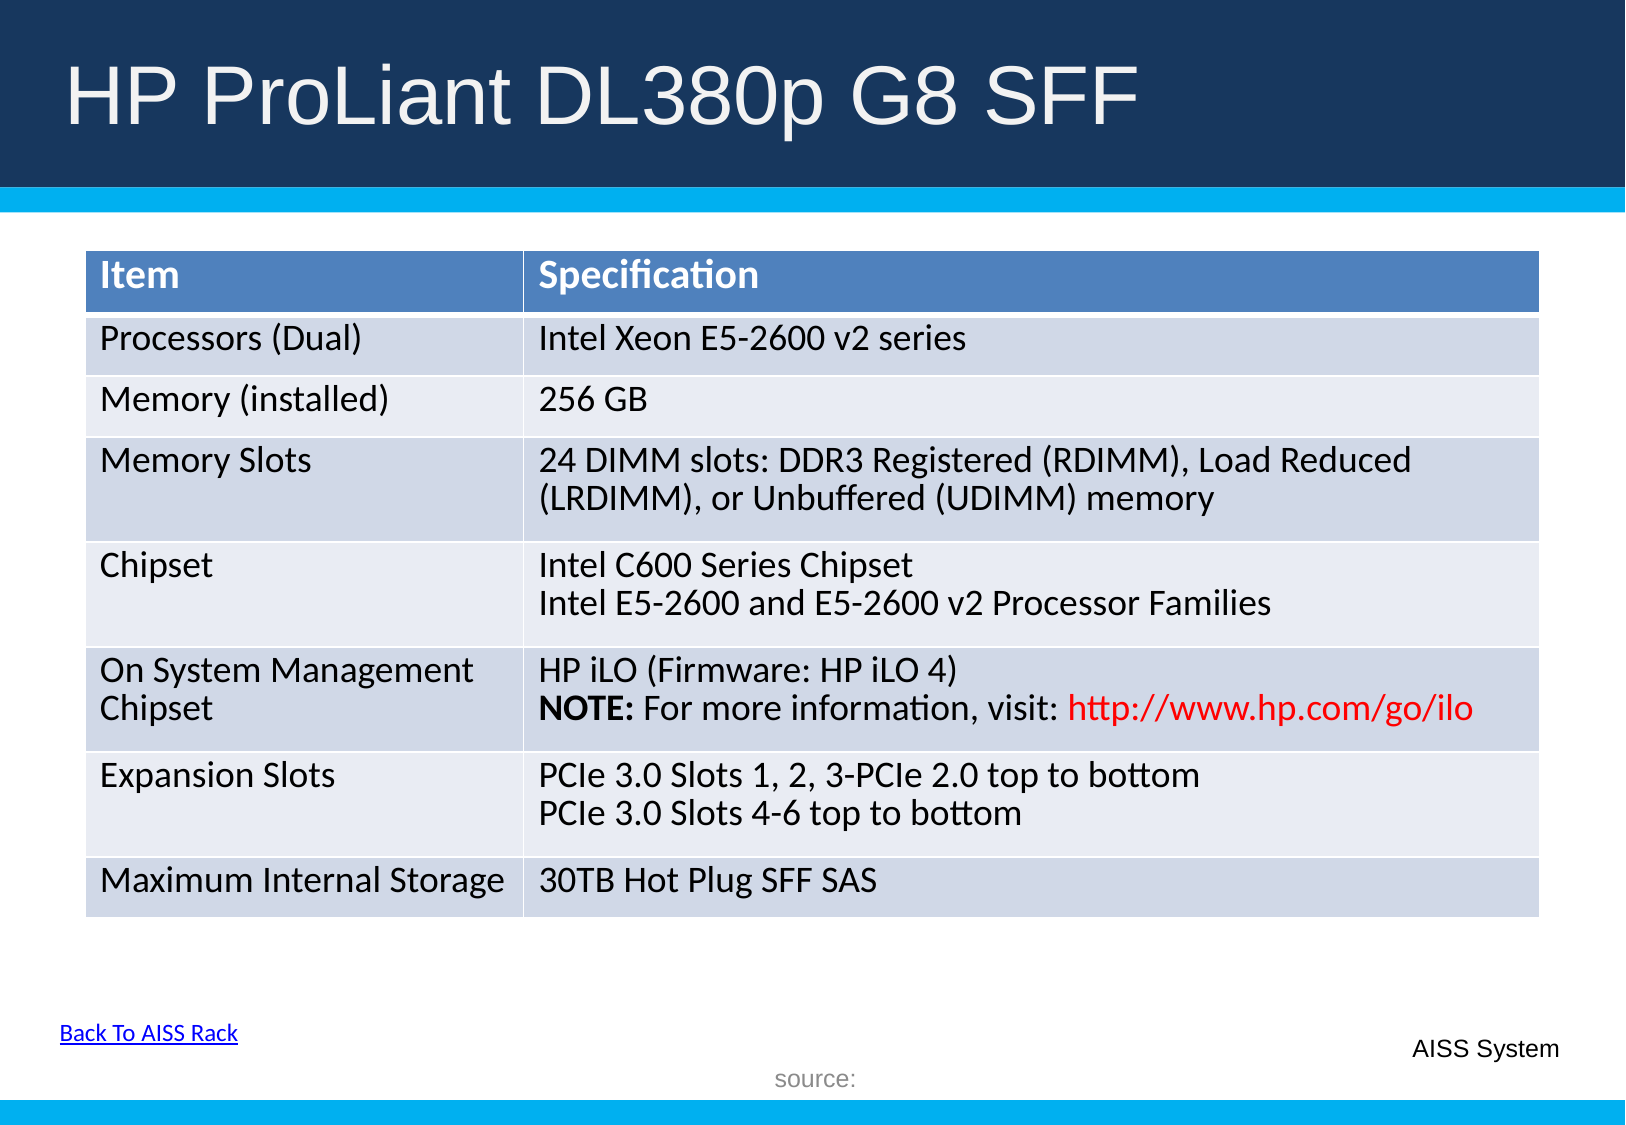

HP ProLiant DL380p G8 SFF

Title

| Item | Specification |
| --- | --- |
| Processors (Dual) | Intel Xeon E5-2600 v2 series |
| Memory (installed) | 256 GB |
| Memory Slots | 24 DIMM slots: DDR3 Registered (RDIMM), Load Reduced (LRDIMM), or Unbuffered (UDIMM) memory |
| Chipset | Intel C600 Series Chipset Intel E5-2600 and E5-2600 v2 Processor Families |
| On System Management Chipset | HP iLO (Firmware: HP iLO 4) NOTE: For more information, visit: http://www.hp.com/go/ilo |
| Expansion Slots | PCIe 3.0 Slots 1, 2, 3-PCIe 2.0 top to bottom PCIe 3.0 Slots 4-6 top to bottom |
| Maximum Internal Storage | 30TB Hot Plug SFF SAS |

Back To AISS Rack

AISS System
source: